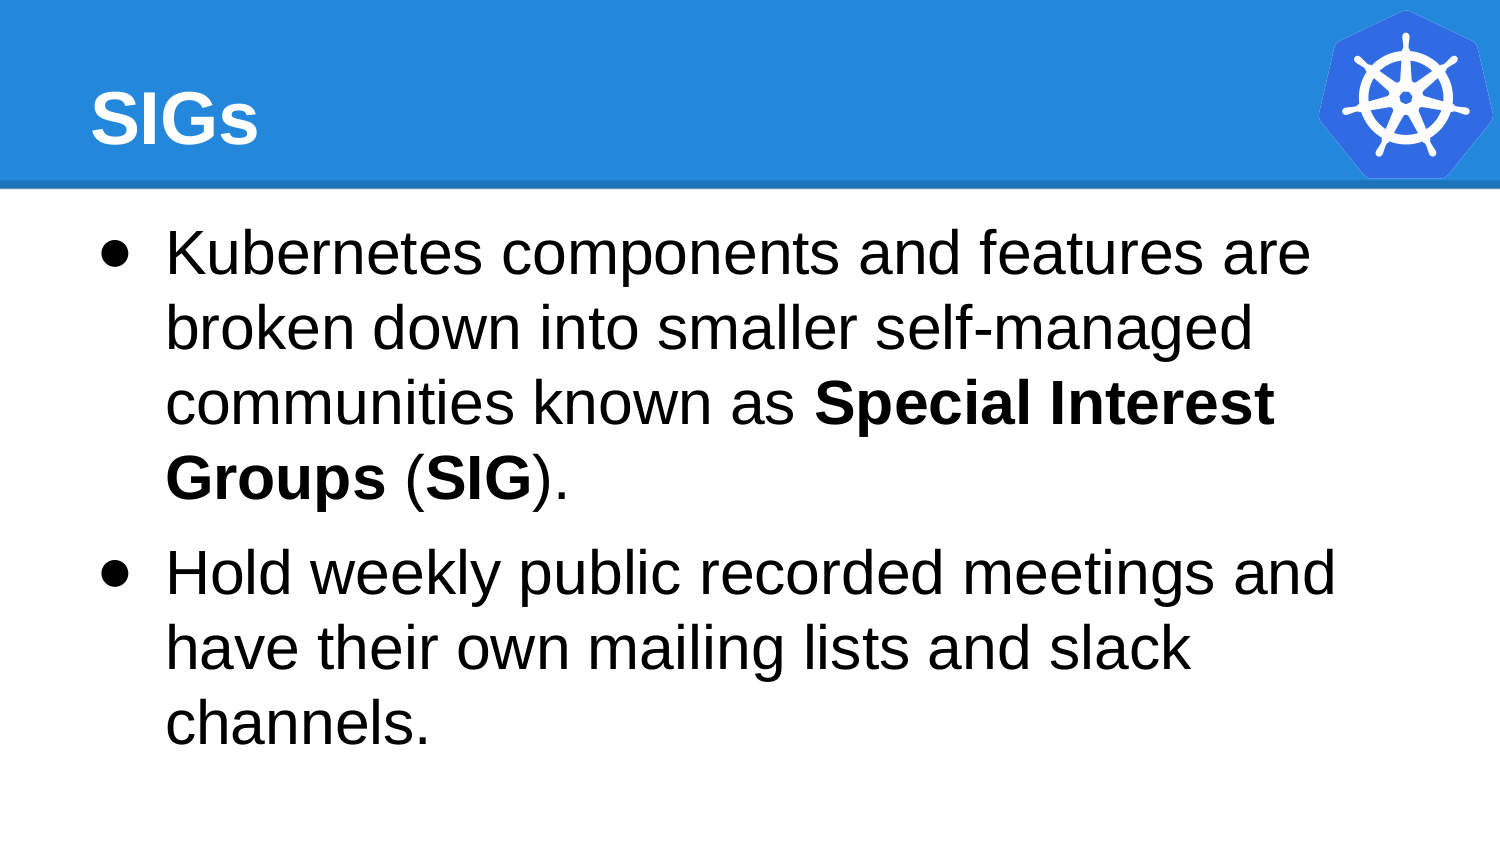

# SIGs
Kubernetes components and features are broken down into smaller self-managed communities known as Special Interest Groups (SIG).
Hold weekly public recorded meetings and have their own mailing lists and slack channels.